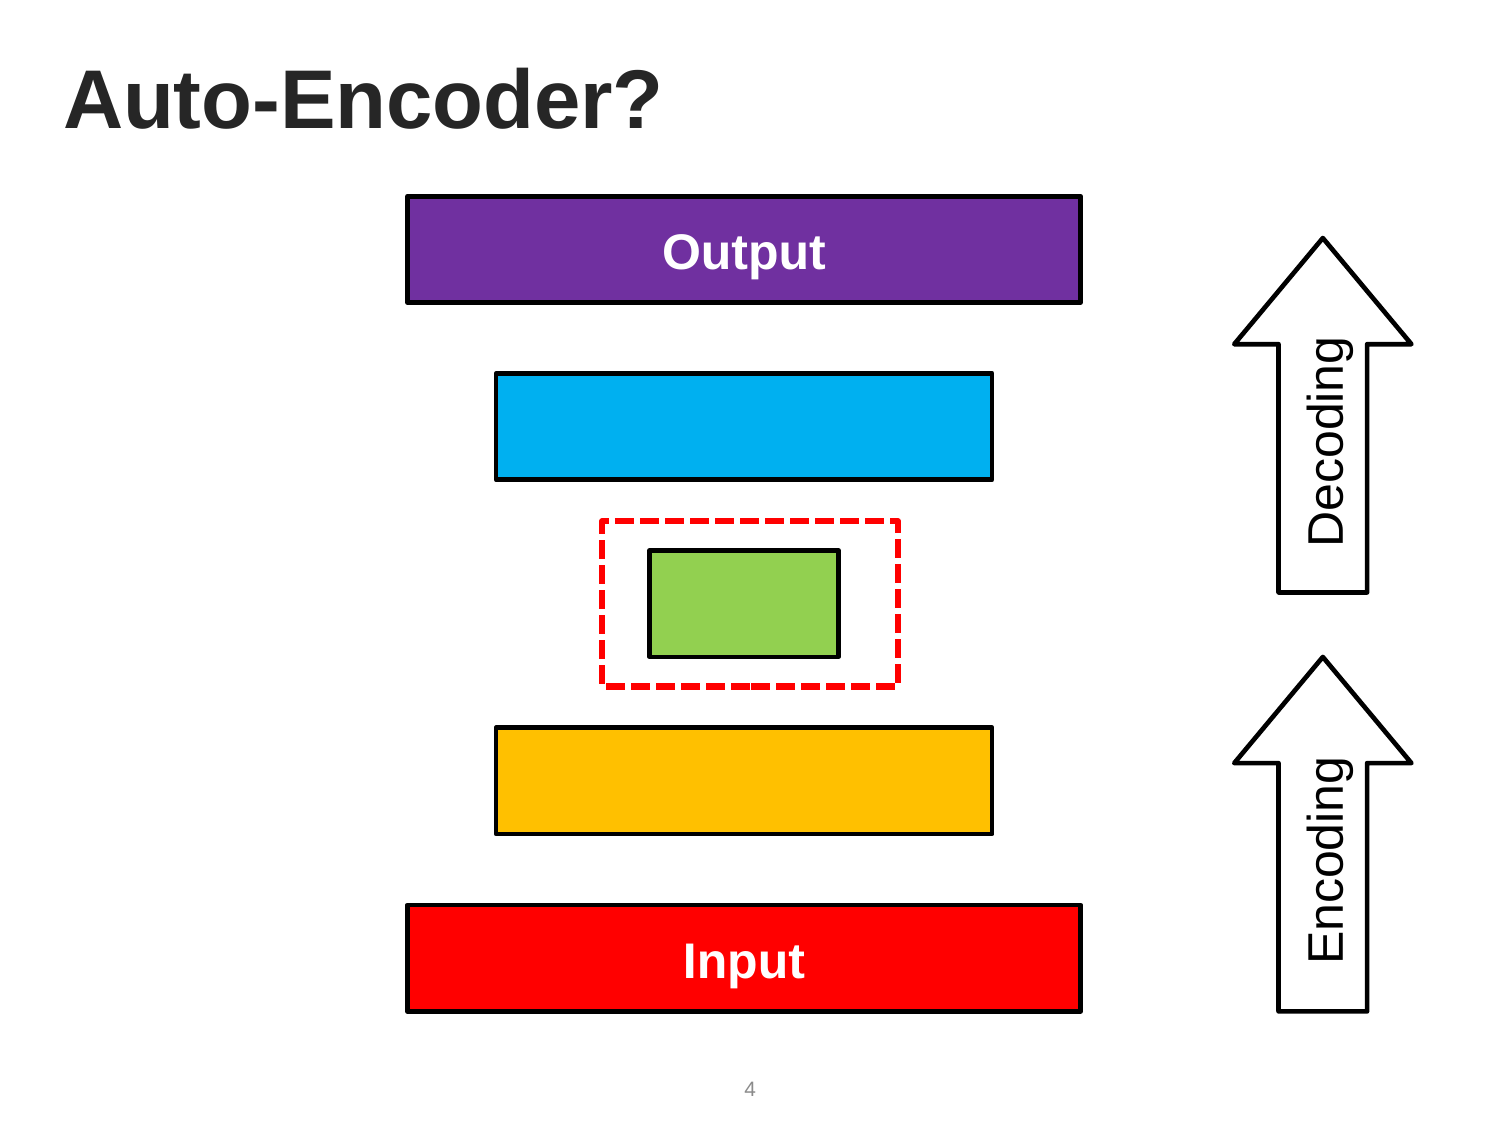

# Auto-Encoder?
Output
Decoding

Encoding
Input
4